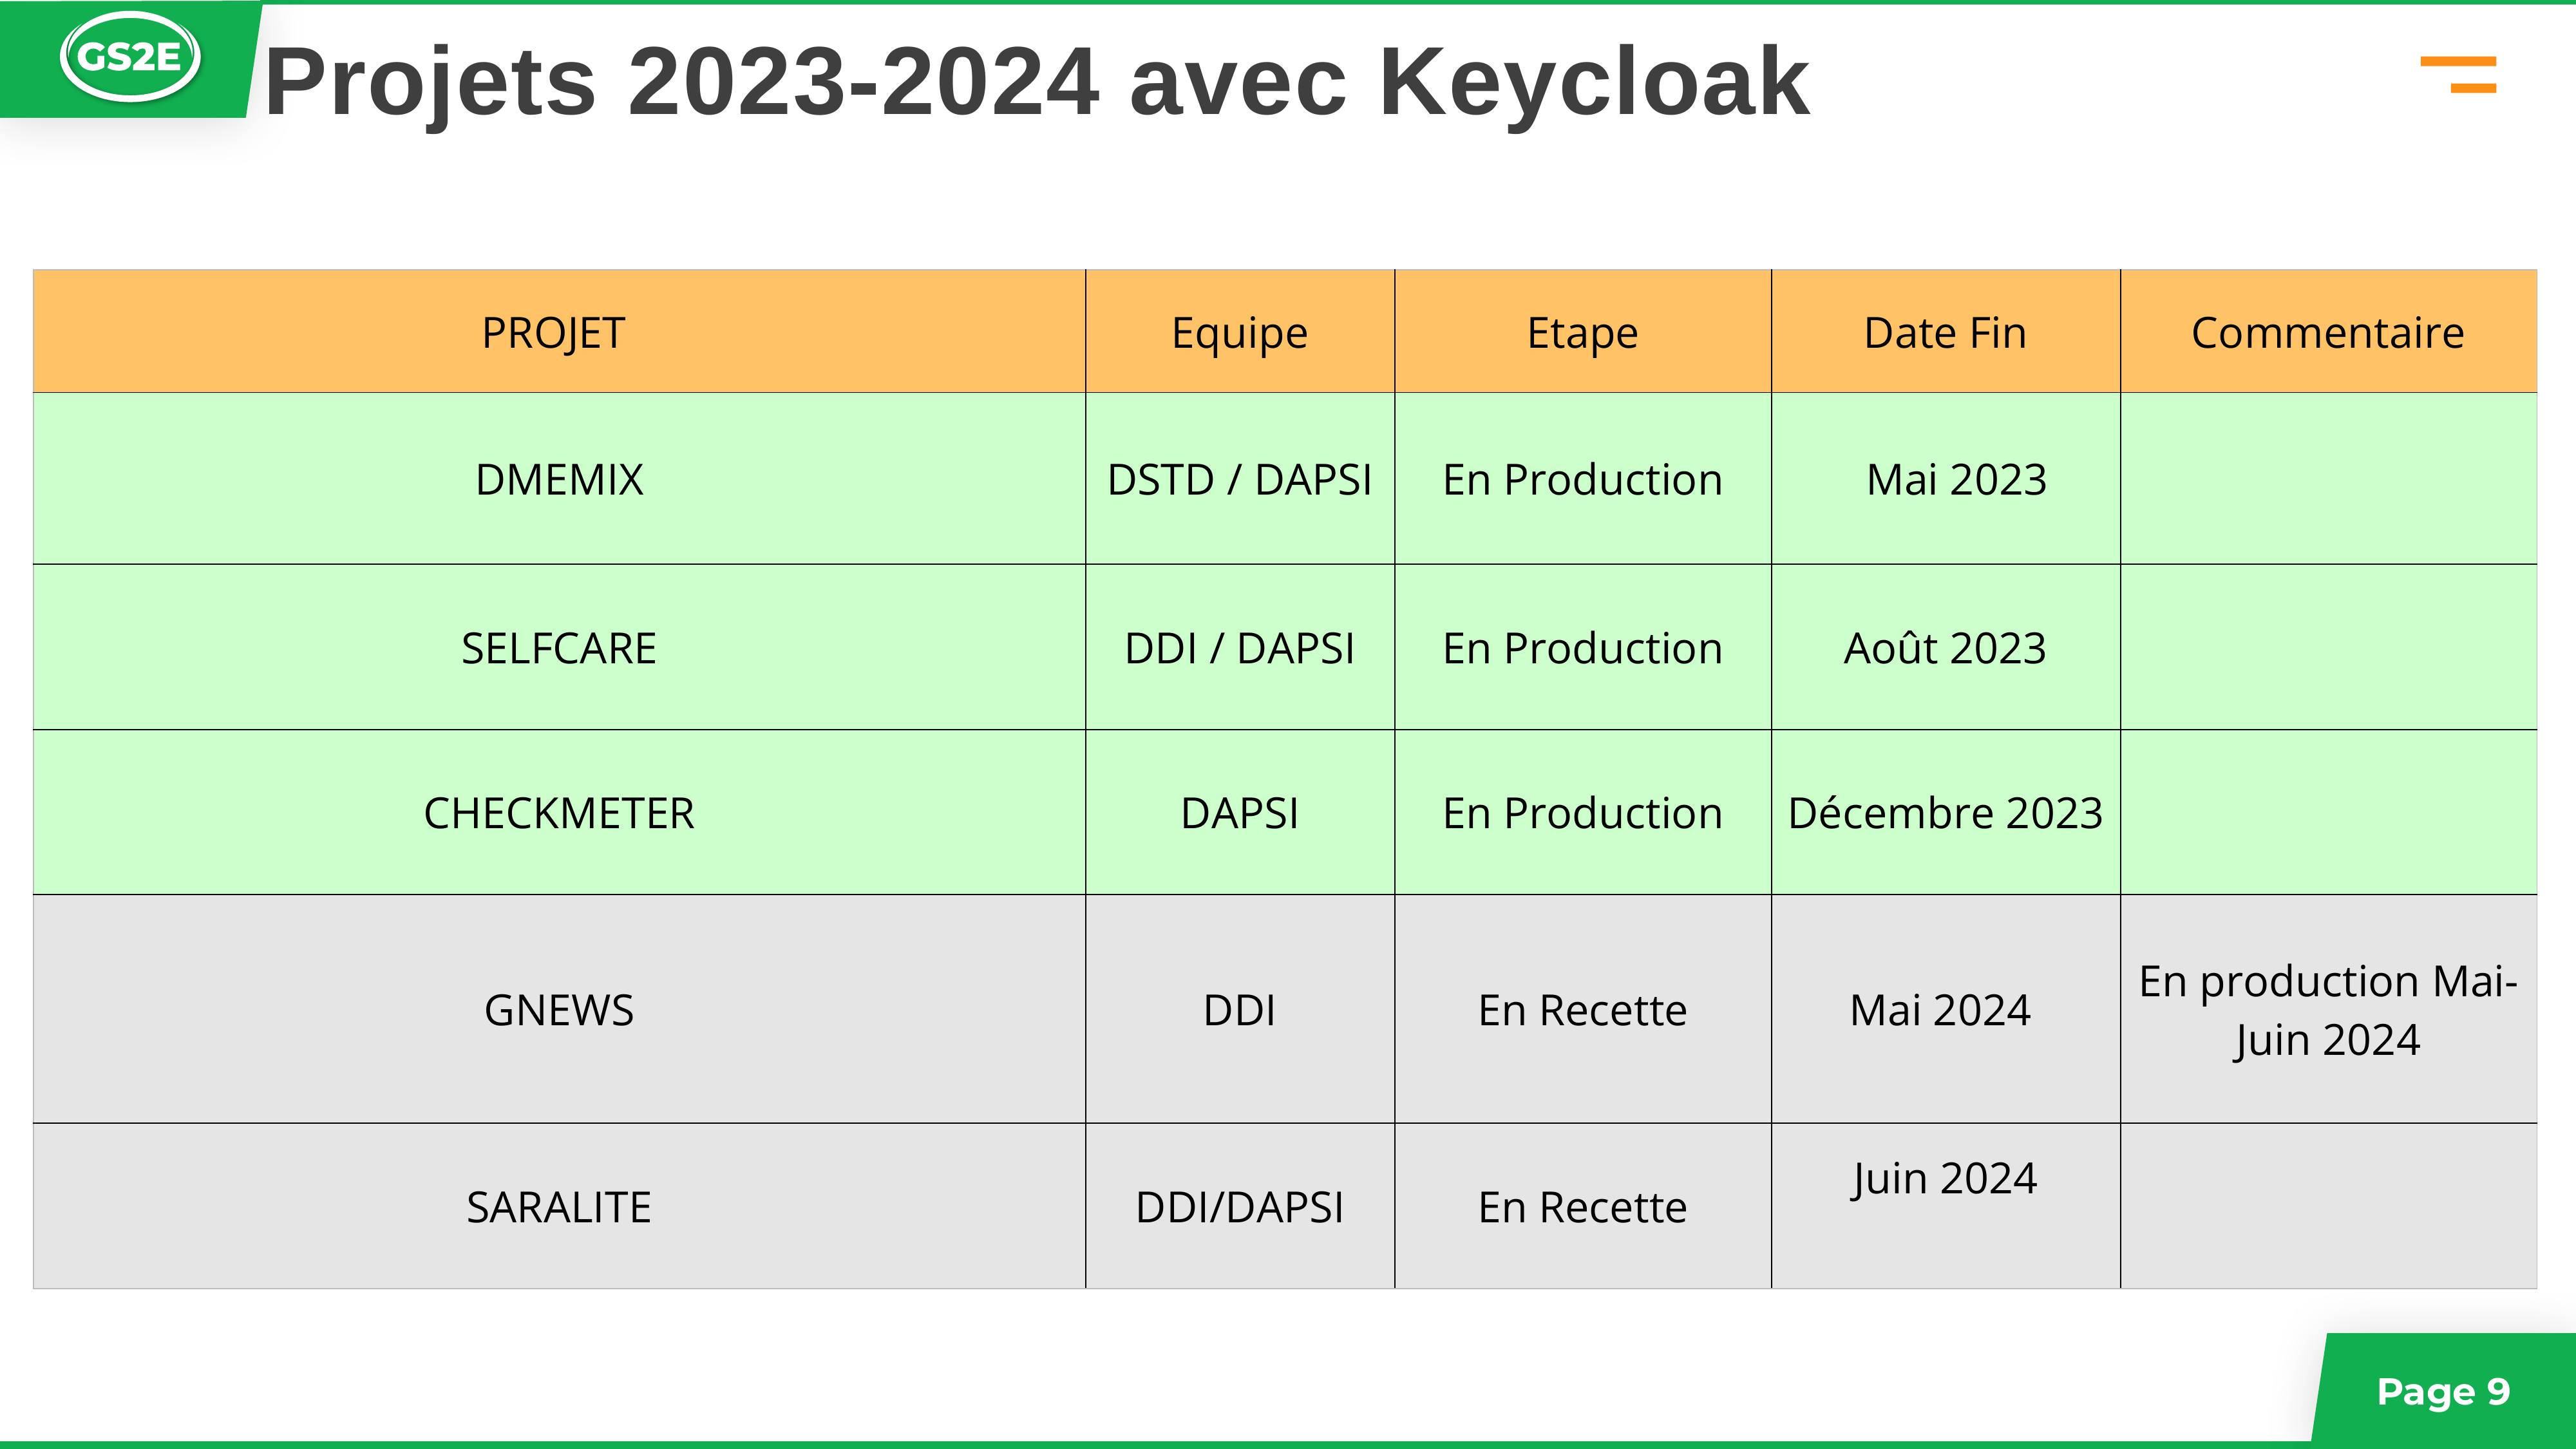

Projets 2023-2024 avec Keycloak
| PROJET | Equipe | Etape | Date Fin | Commentaire |
| --- | --- | --- | --- | --- |
| DMEMIX | DSTD / DAPSI | En Production | Mai 2023 |  |
| SELFCARE | DDI / DAPSI | En Production | Août 2023 |  |
| CHECKMETER | DAPSI | En Production | Décembre 2023 |  |
| GNEWS | DDI | En Recette | Mai 2024 | En production Mai- Juin 2024 |
| SARALITE | DDI/DAPSI | En Recette | Juin 2024 |  |